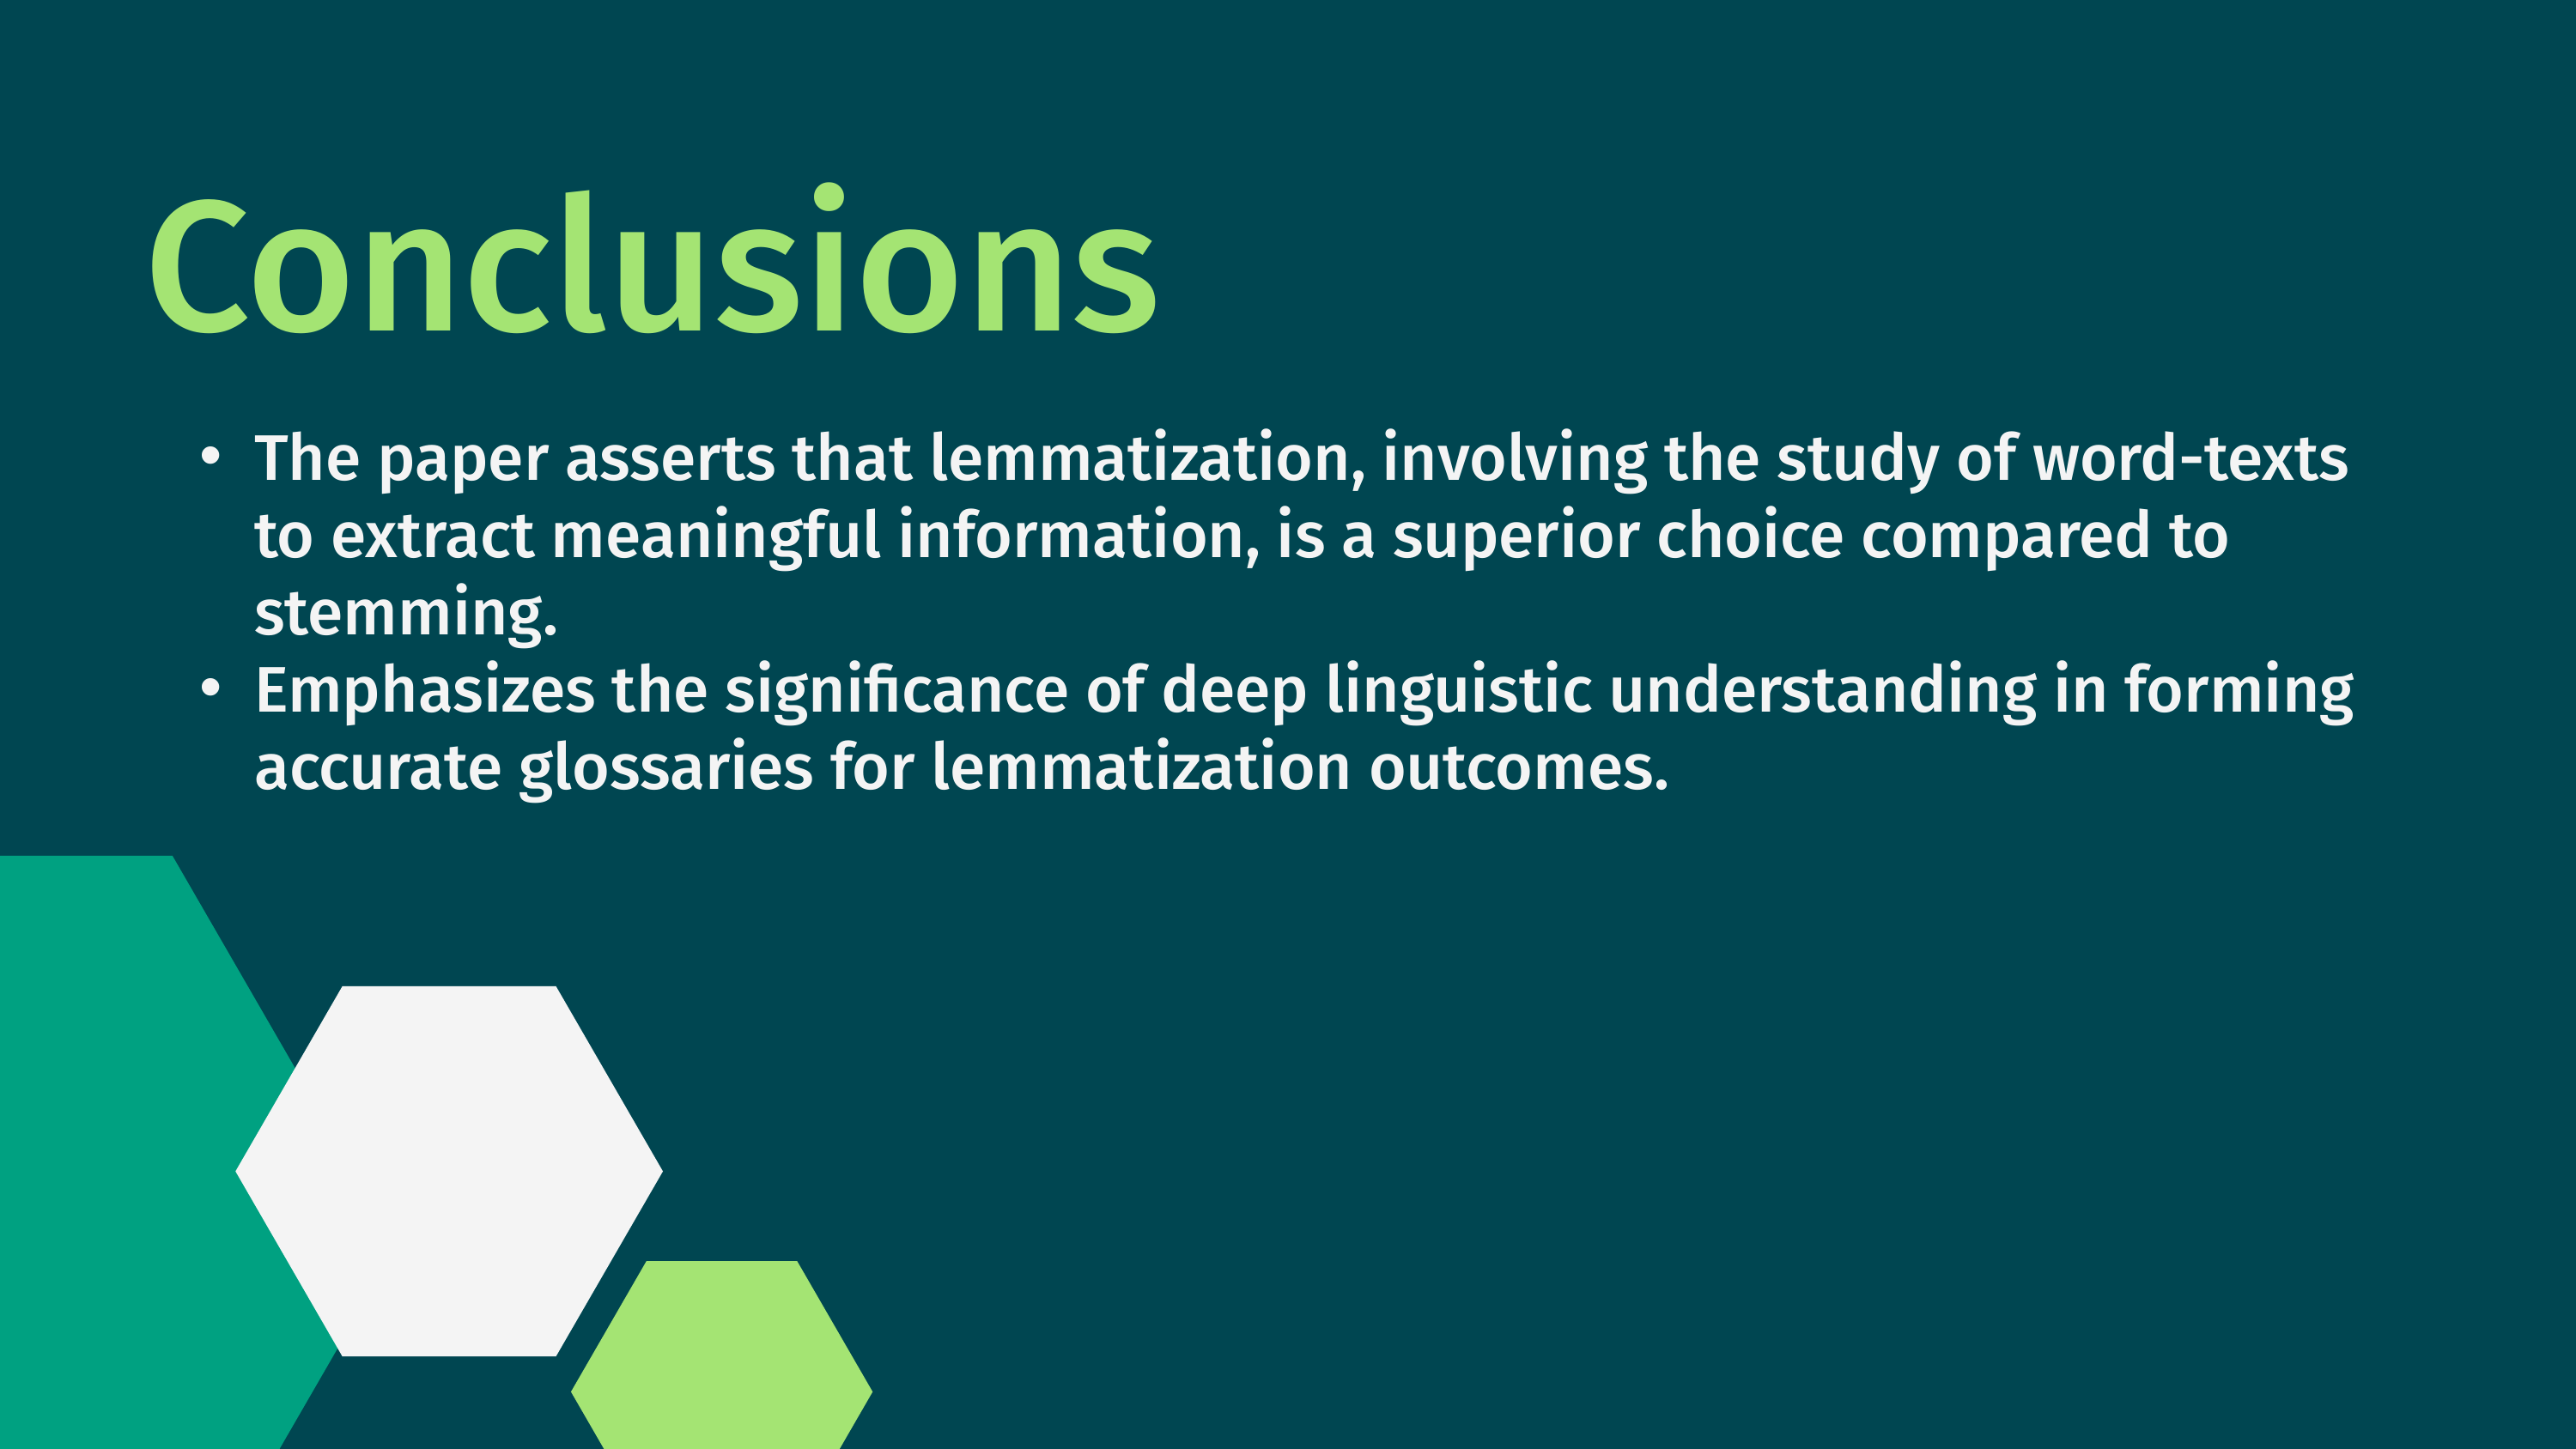

Conclusions
The paper asserts that lemmatization, involving the study of word-texts to extract meaningful information, is a superior choice compared to stemming.
Emphasizes the significance of deep linguistic understanding in forming accurate glossaries for lemmatization outcomes.